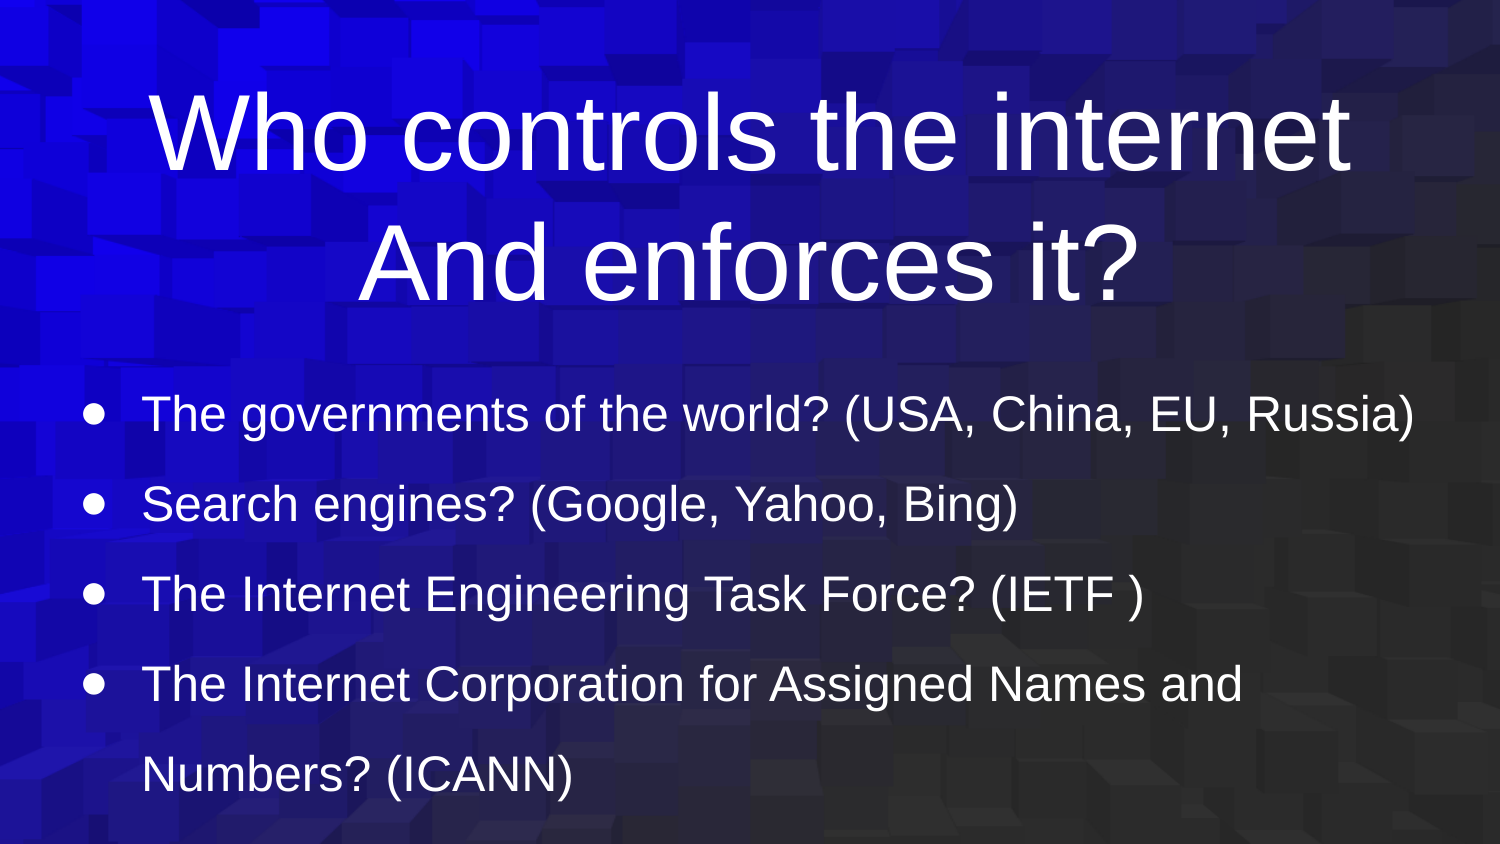

# Who controls the internet
And enforces it?
The governments of the world? (USA, China, EU, Russia)
Search engines? (Google, Yahoo, Bing)
The Internet Engineering Task Force? (IETF )
The Internet Corporation for Assigned Names and Numbers? (ICANN)